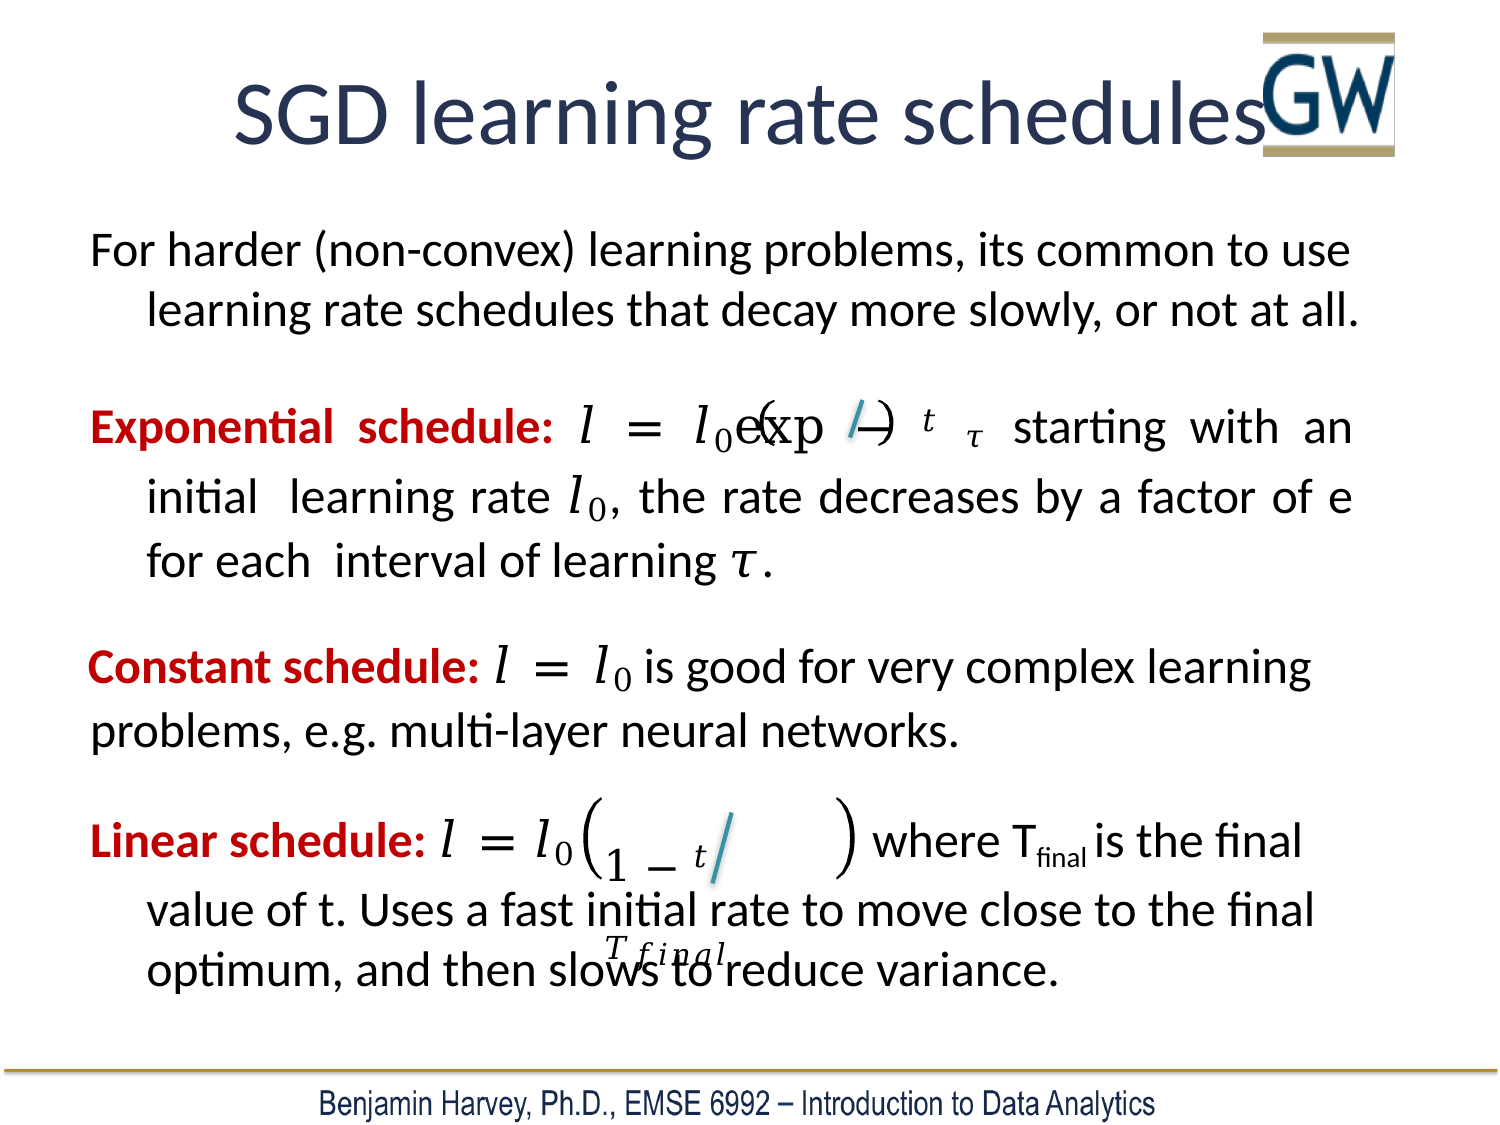

# SGD learning rate schedules
For harder (non-convex) learning problems, its common to use
learning rate schedules that decay more slowly, or not at all.

Exponential schedule: 𝑙 = 𝑙0exp − 𝑡 𝜏 starting with an initial  learning rate 𝑙0, the rate decreases by a factor of e for each  interval of learning 𝜏.
Constant schedule: 𝑙 =	𝑙0 is good for very complex learning
problems, e.g. multi-layer neural networks.

Linear schedule: 𝑙 =	𝑙0	where Tfinal is the final
1 − 𝑡 𝑇𝑓𝑖𝑛𝑎𝑙
value of t. Uses a fast initial rate to move close to the final
optimum, and then slows to reduce variance.